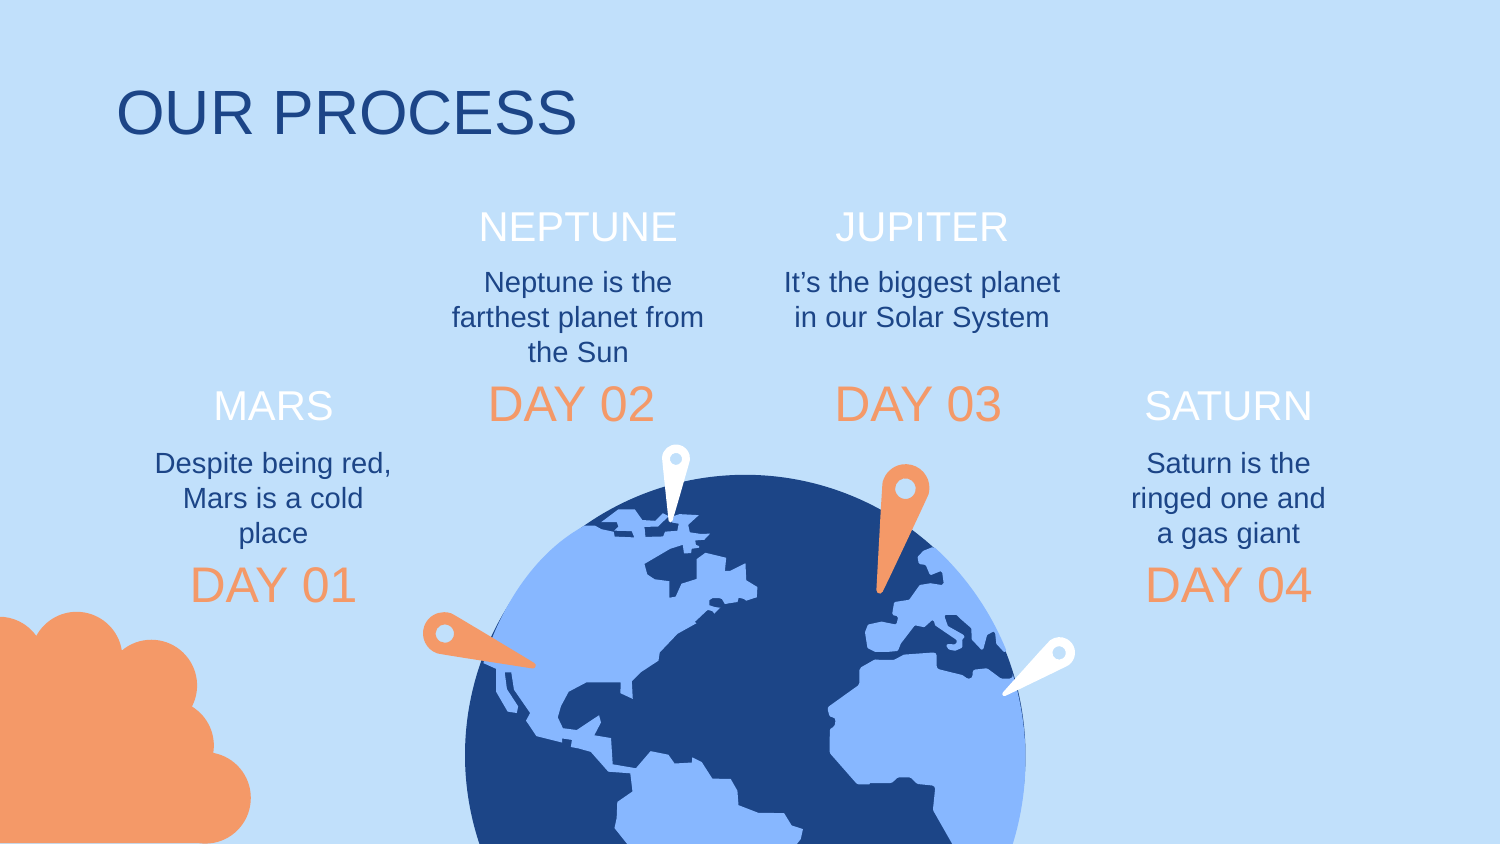

# OUR PROCESS
NEPTUNE
JUPITER
Neptune is the farthest planet from the Sun
It’s the biggest planet in our Solar System
MARS
SATURN
DAY 02
DAY 03
Despite being red, Mars is a cold place
Saturn is the ringed one and a gas giant

DAY 01
DAY 04